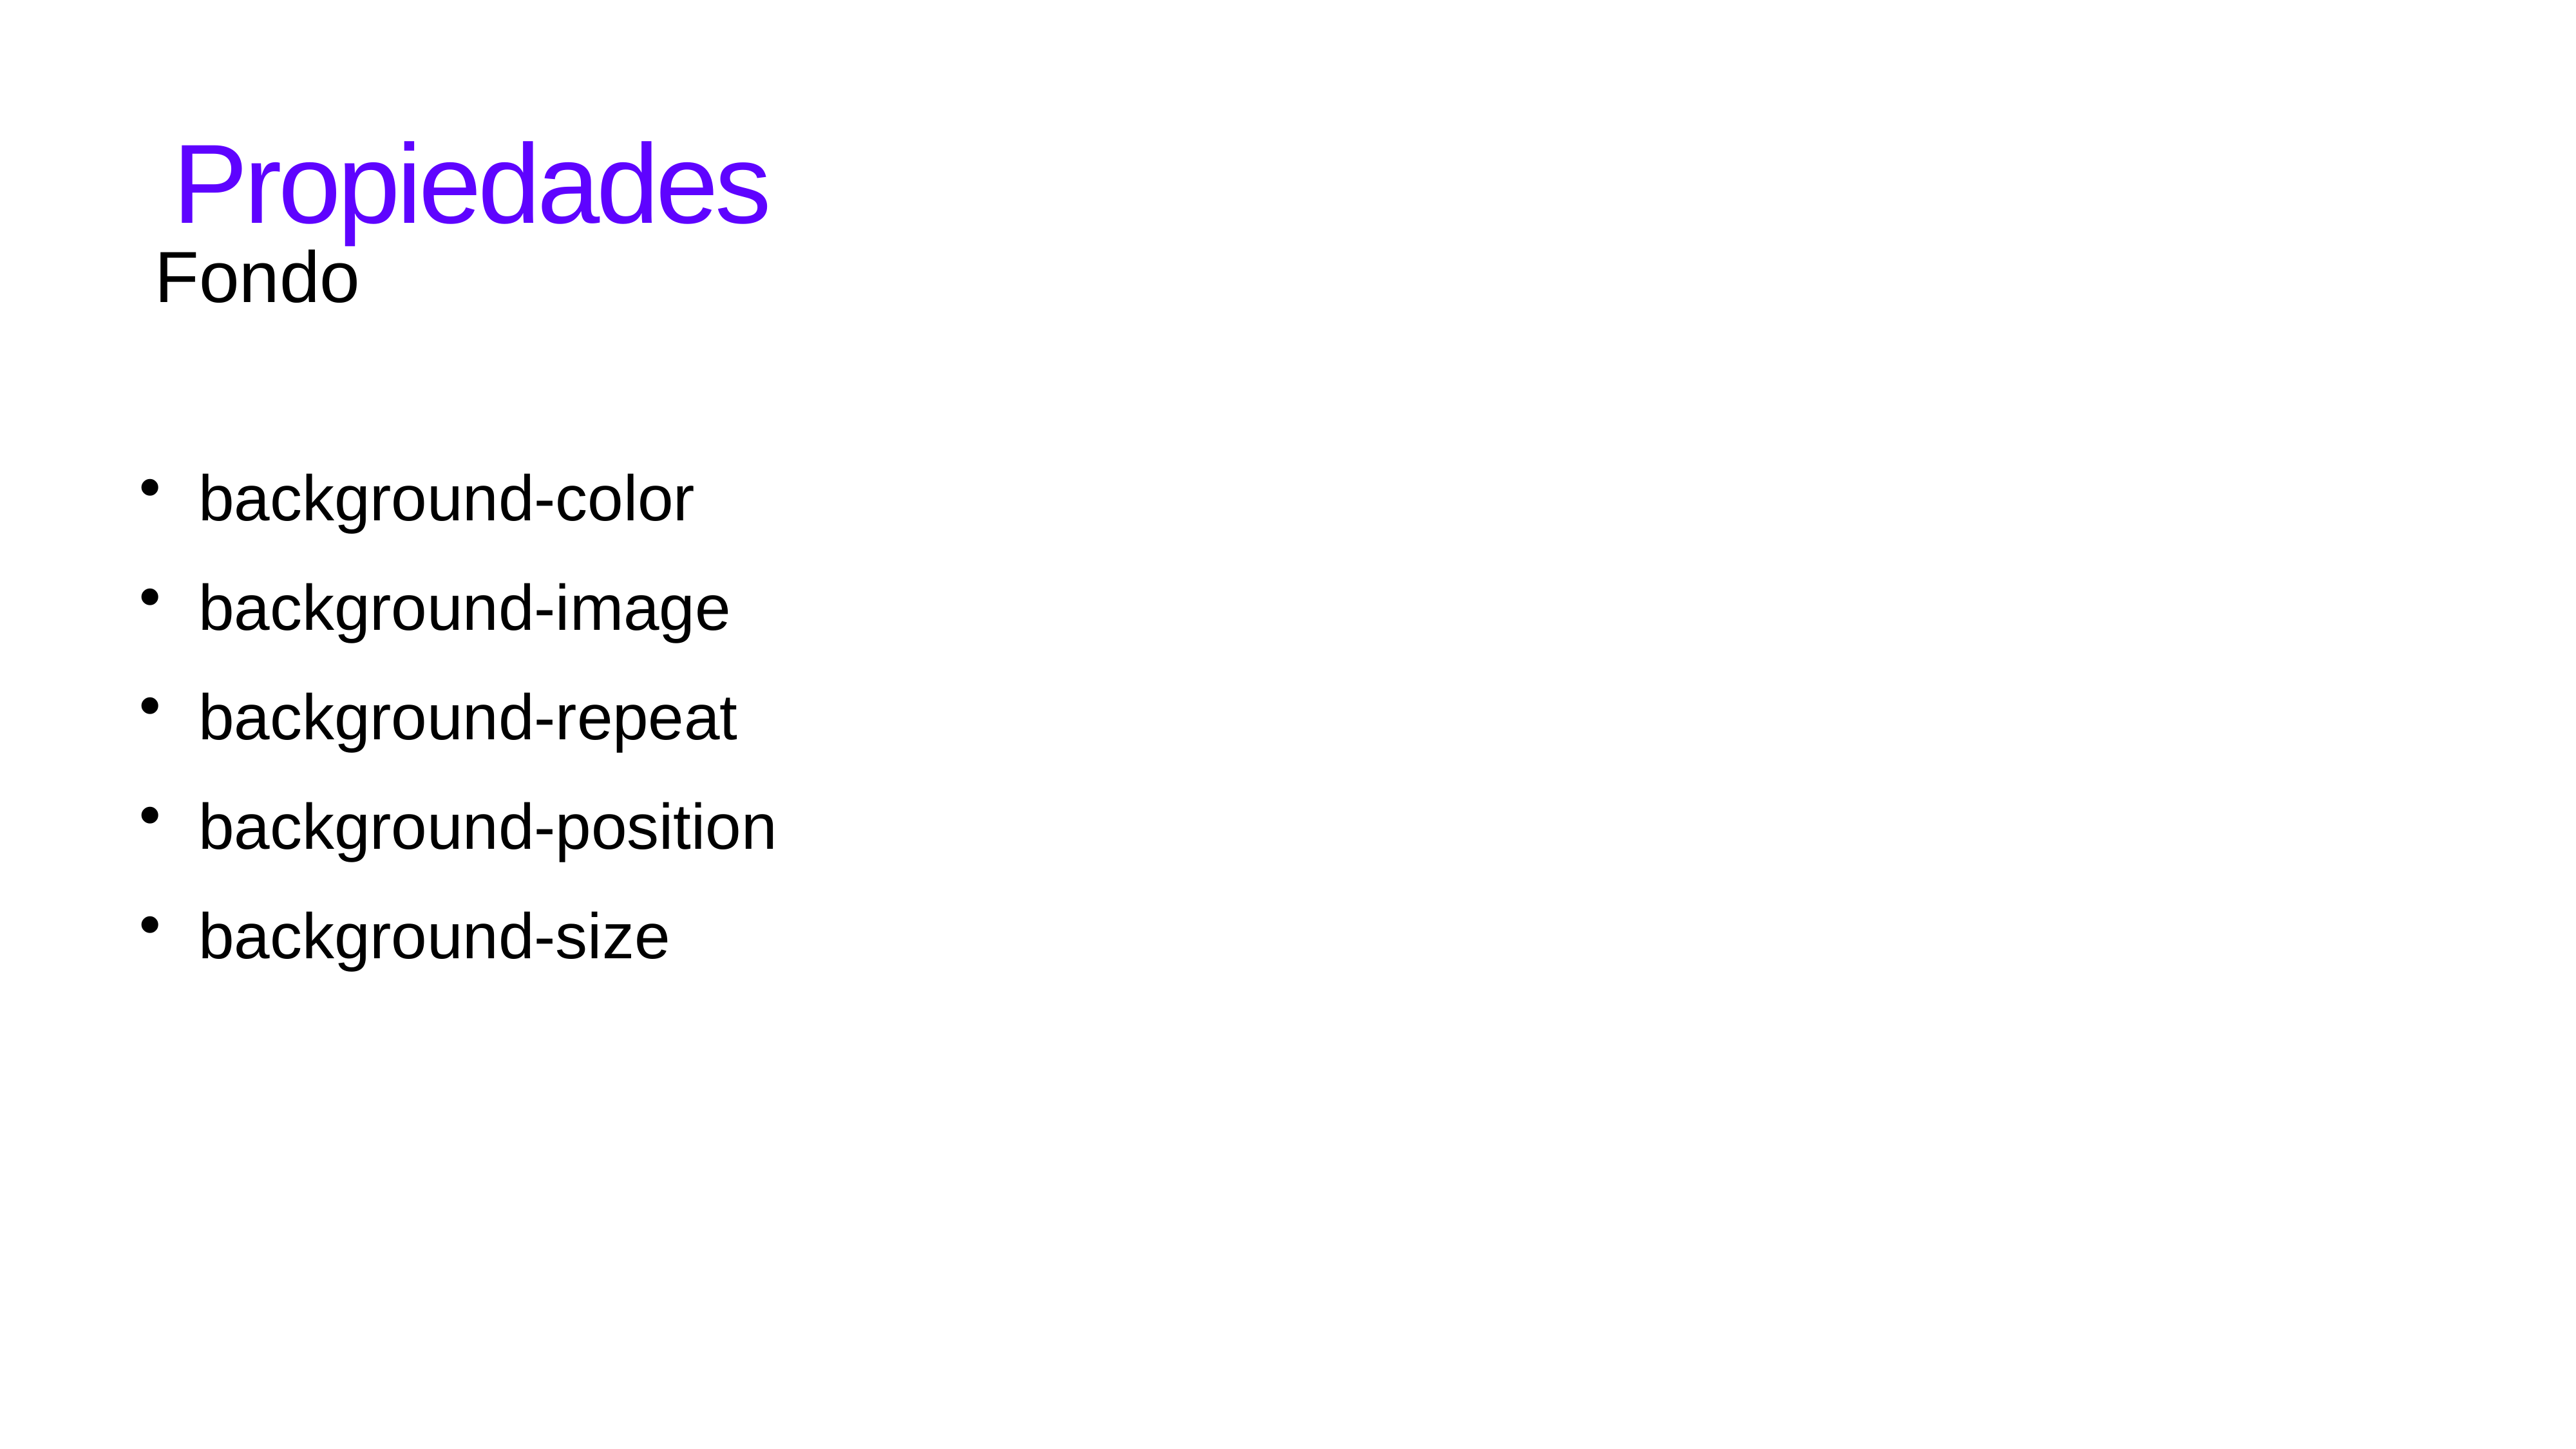

# Propiedades
Fondo
background-color
background-image
background-repeat
background-position
background-size